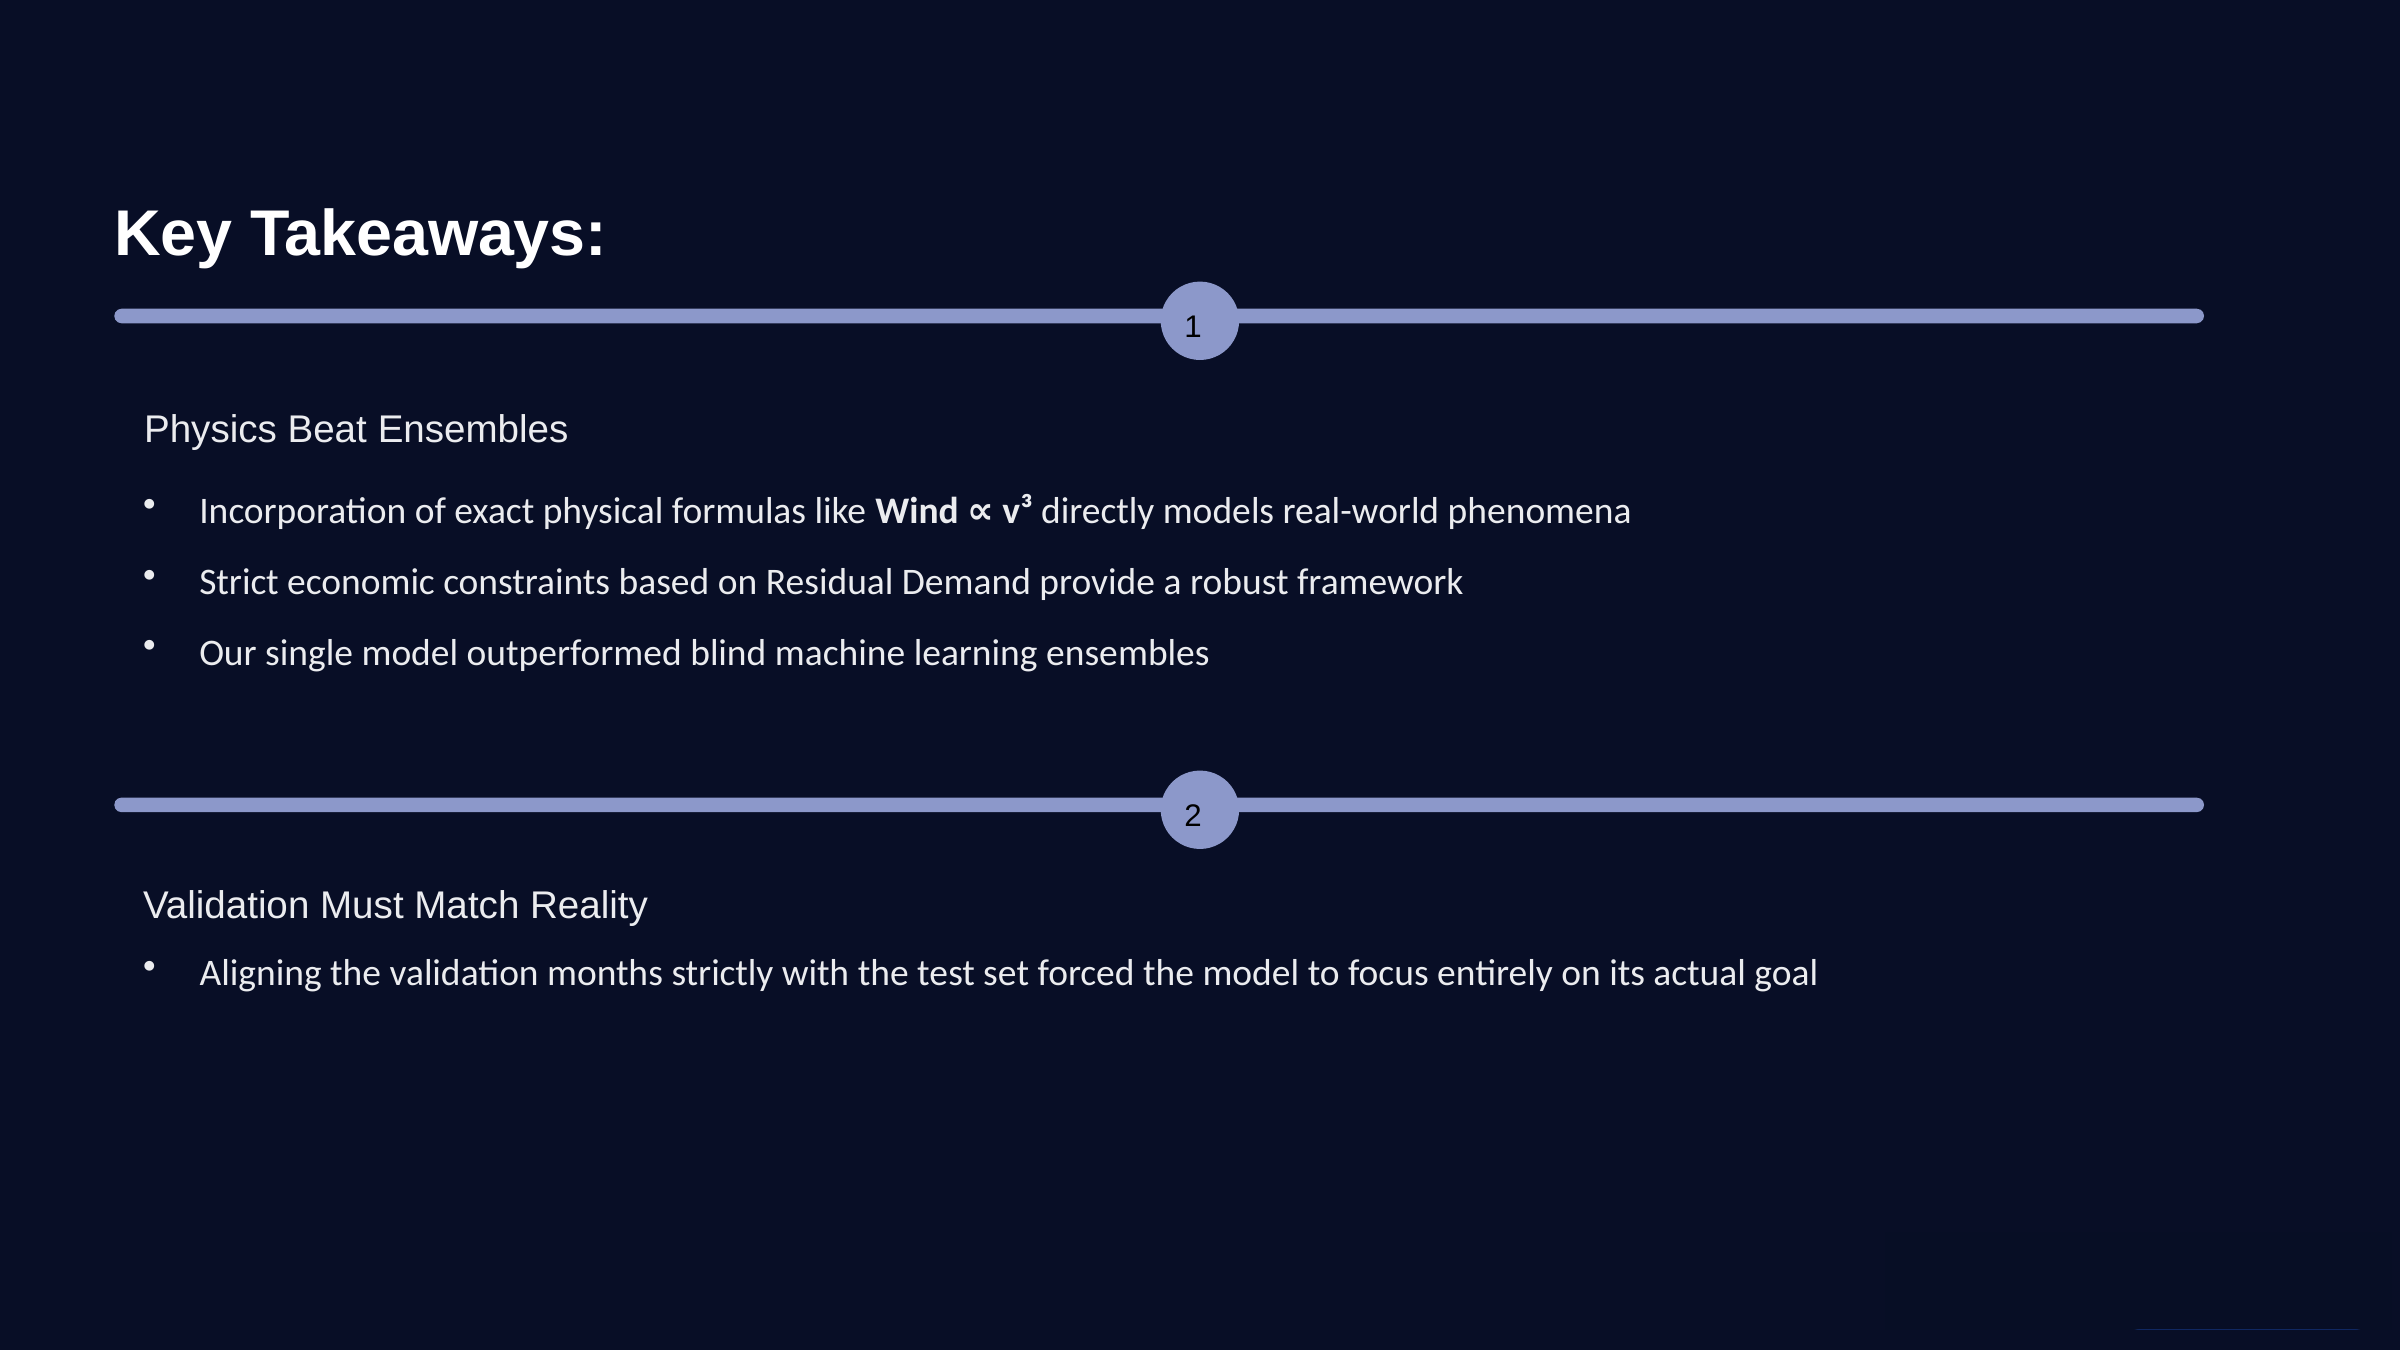

Key Takeaways:

1

Physics Beat Ensembles
Incorporation of exact physical formulas like Wind ∝ v³ directly models real-world phenomena

Strict economic constraints based on Residual Demand provide a robust framework

Our single model outperformed blind machine learning ensembles

2

Validation Must Match Reality
Aligning the validation months strictly with the test set forced the model to focus entirely on its actual goal